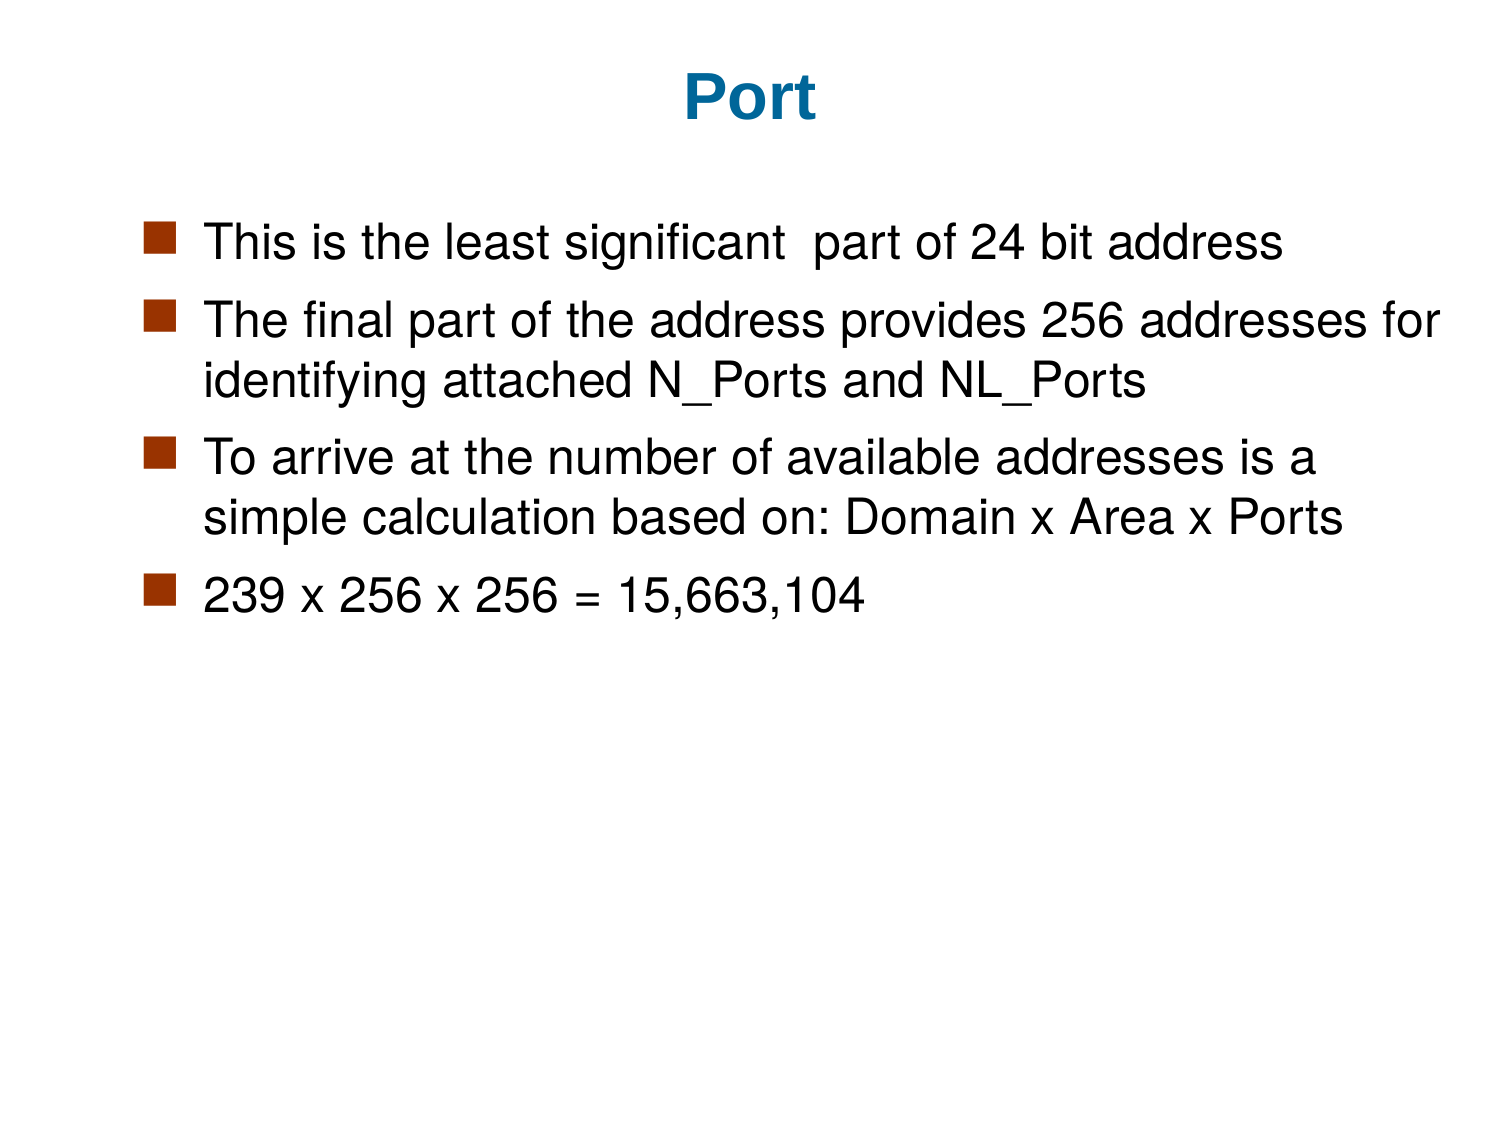

# Port
This is the least significant  part of 24 bit address
The final part of the address provides 256 addresses for identifying attached N_Ports and NL_Ports
To arrive at the number of available addresses is a simple calculation based on: Domain x Area x Ports
239 x 256 x 256 = 15,663,104